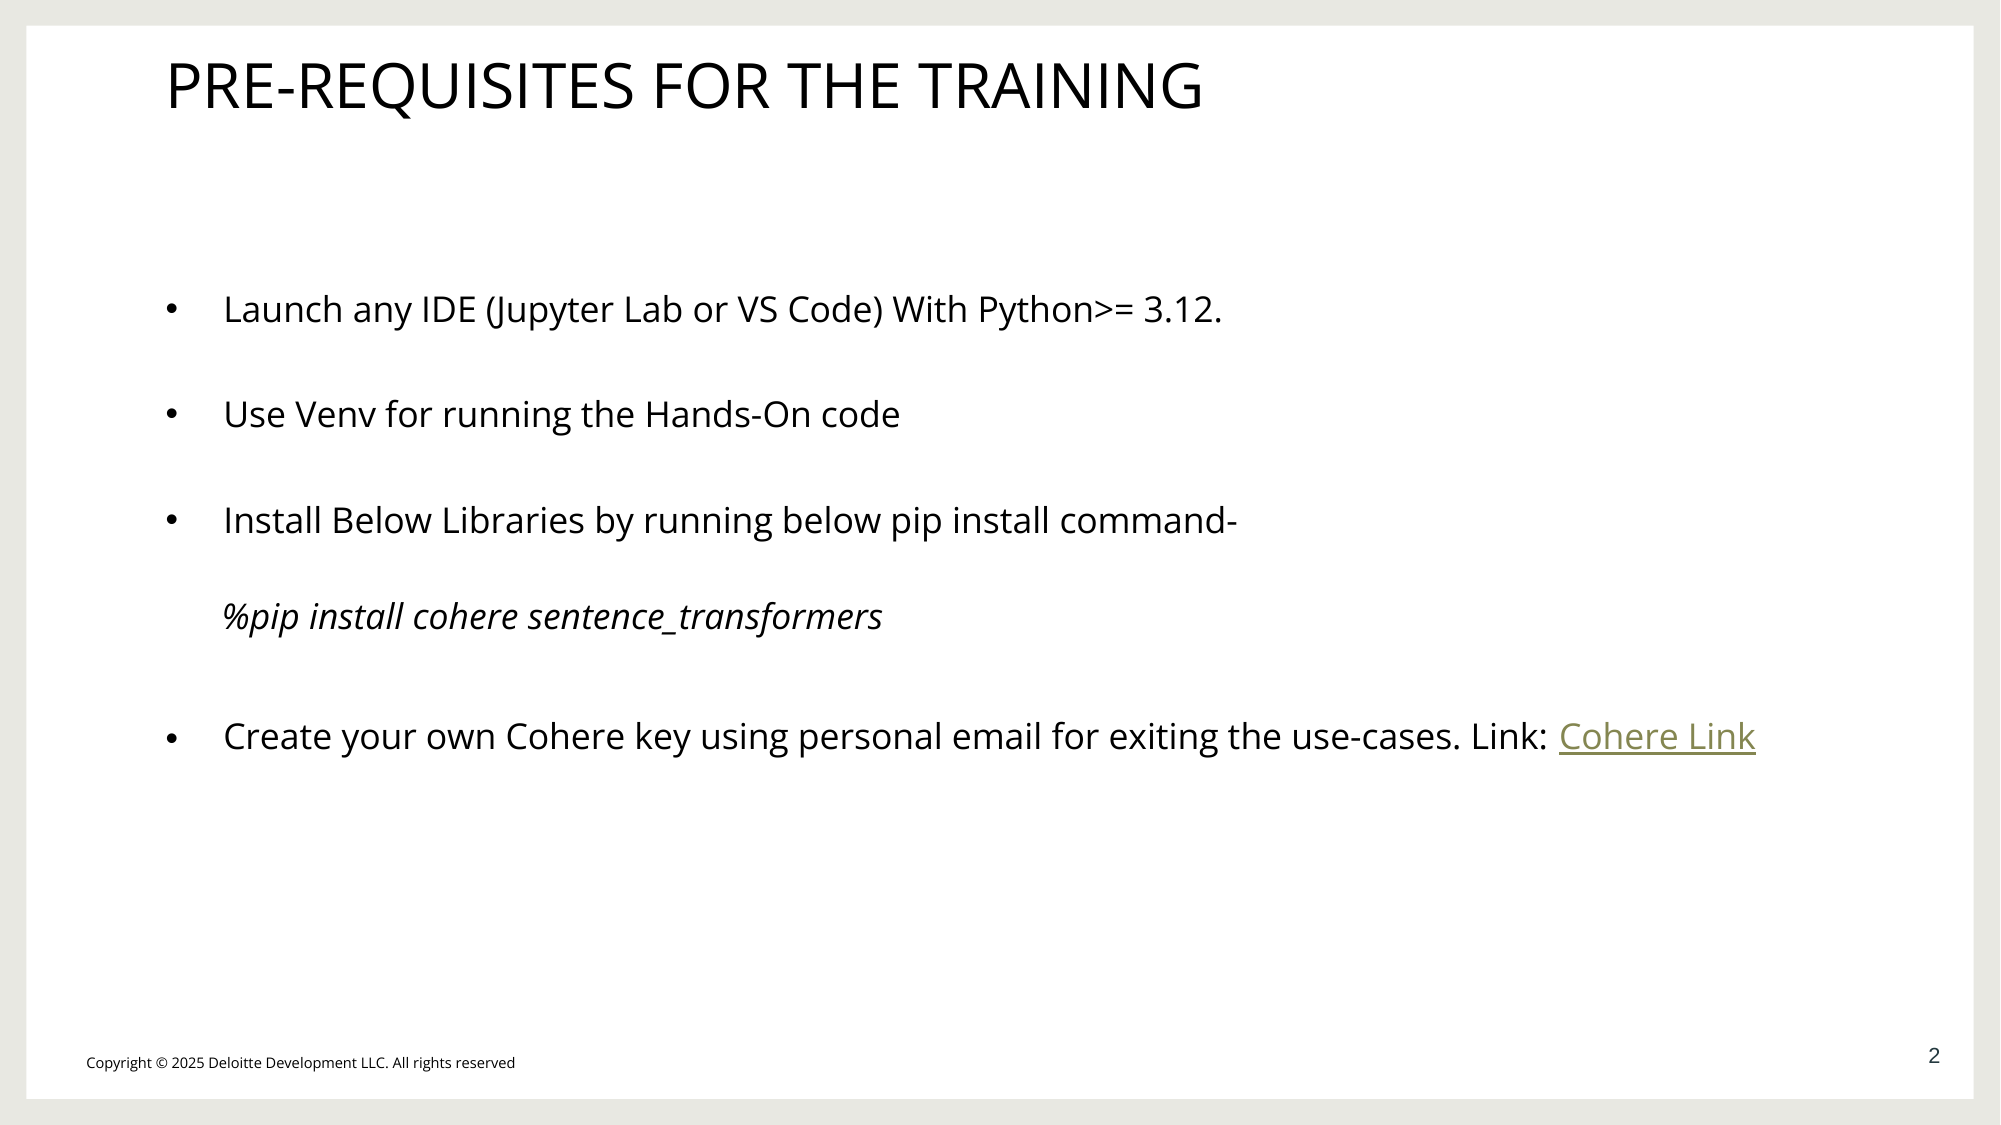

PRE-REQUISITES FOR THE TRAINING
Launch any IDE (Jupyter Lab or VS Code) With Python>= 3.12.
Use Venv for running the Hands-On code
Install Below Libraries by running below pip install command-

Create your own Cohere key using personal email for exiting the use-cases. Link: Cohere Link

%pip install cohere sentence_transformers

2